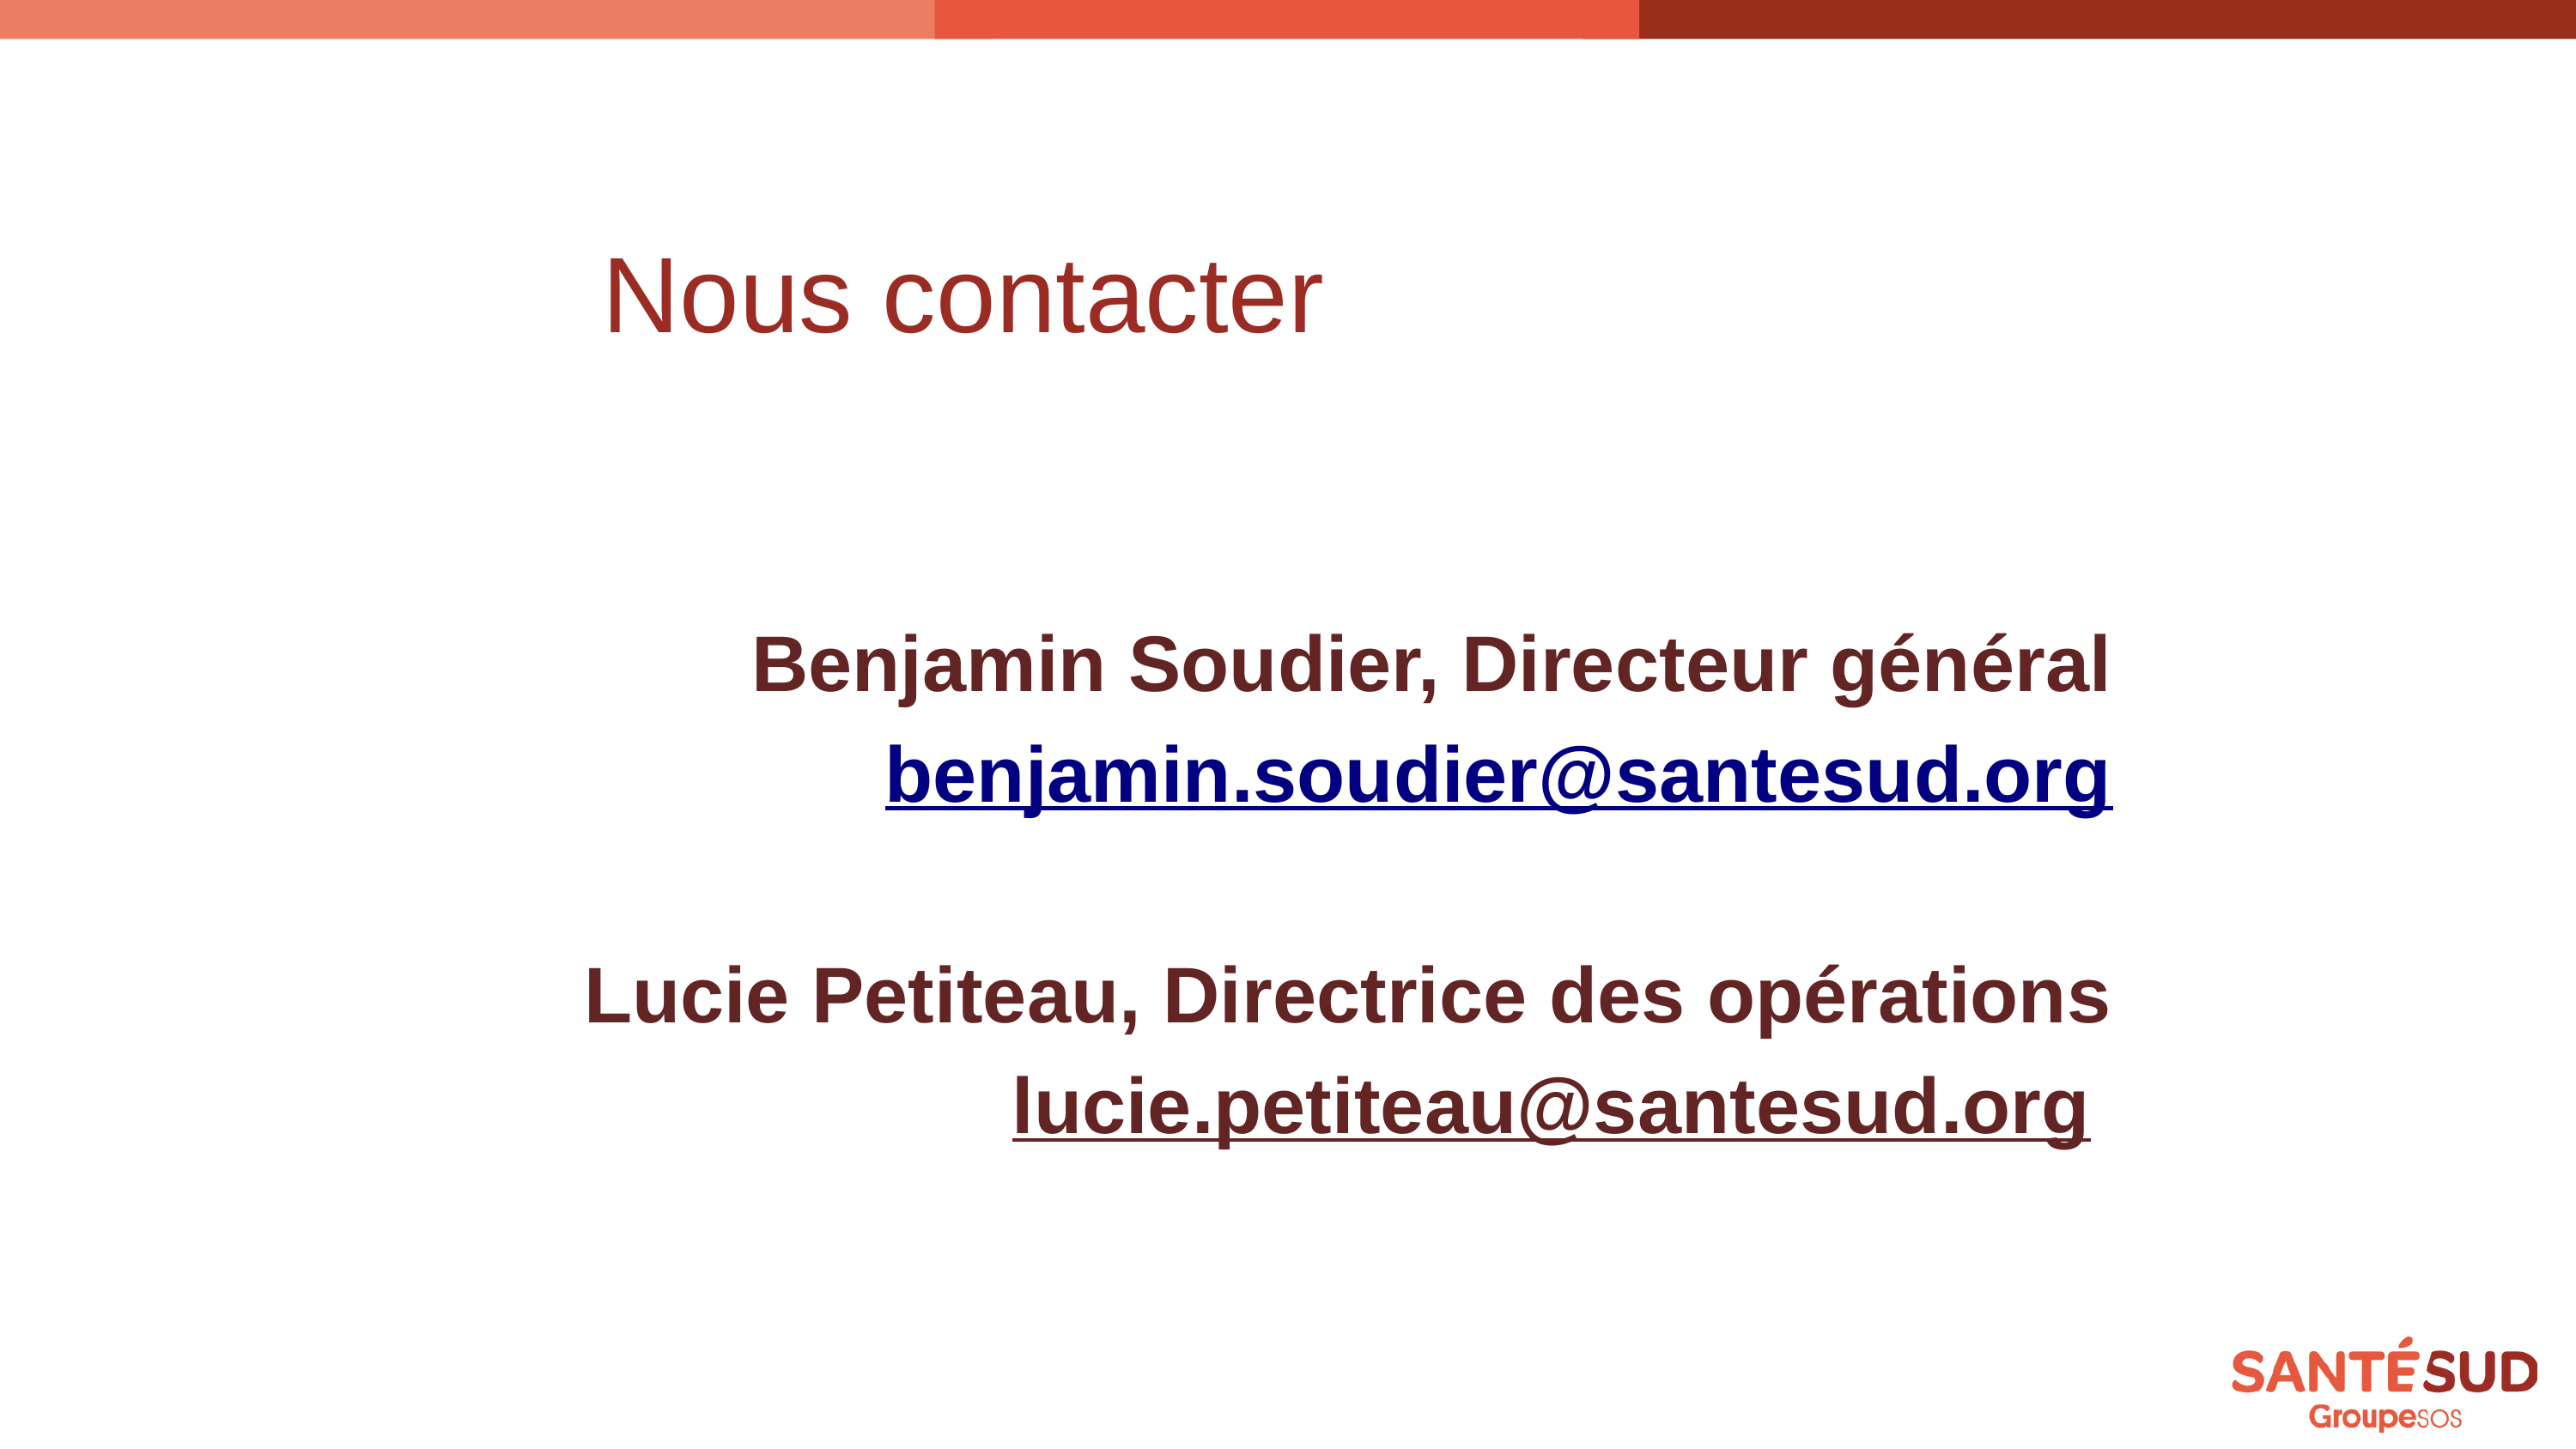

# Nous contacter
Benjamin Soudier, Directeur général
benjamin.soudier@santesud.org

Lucie Petiteau, Directrice des opérations
lucie.petiteau@santesud.org